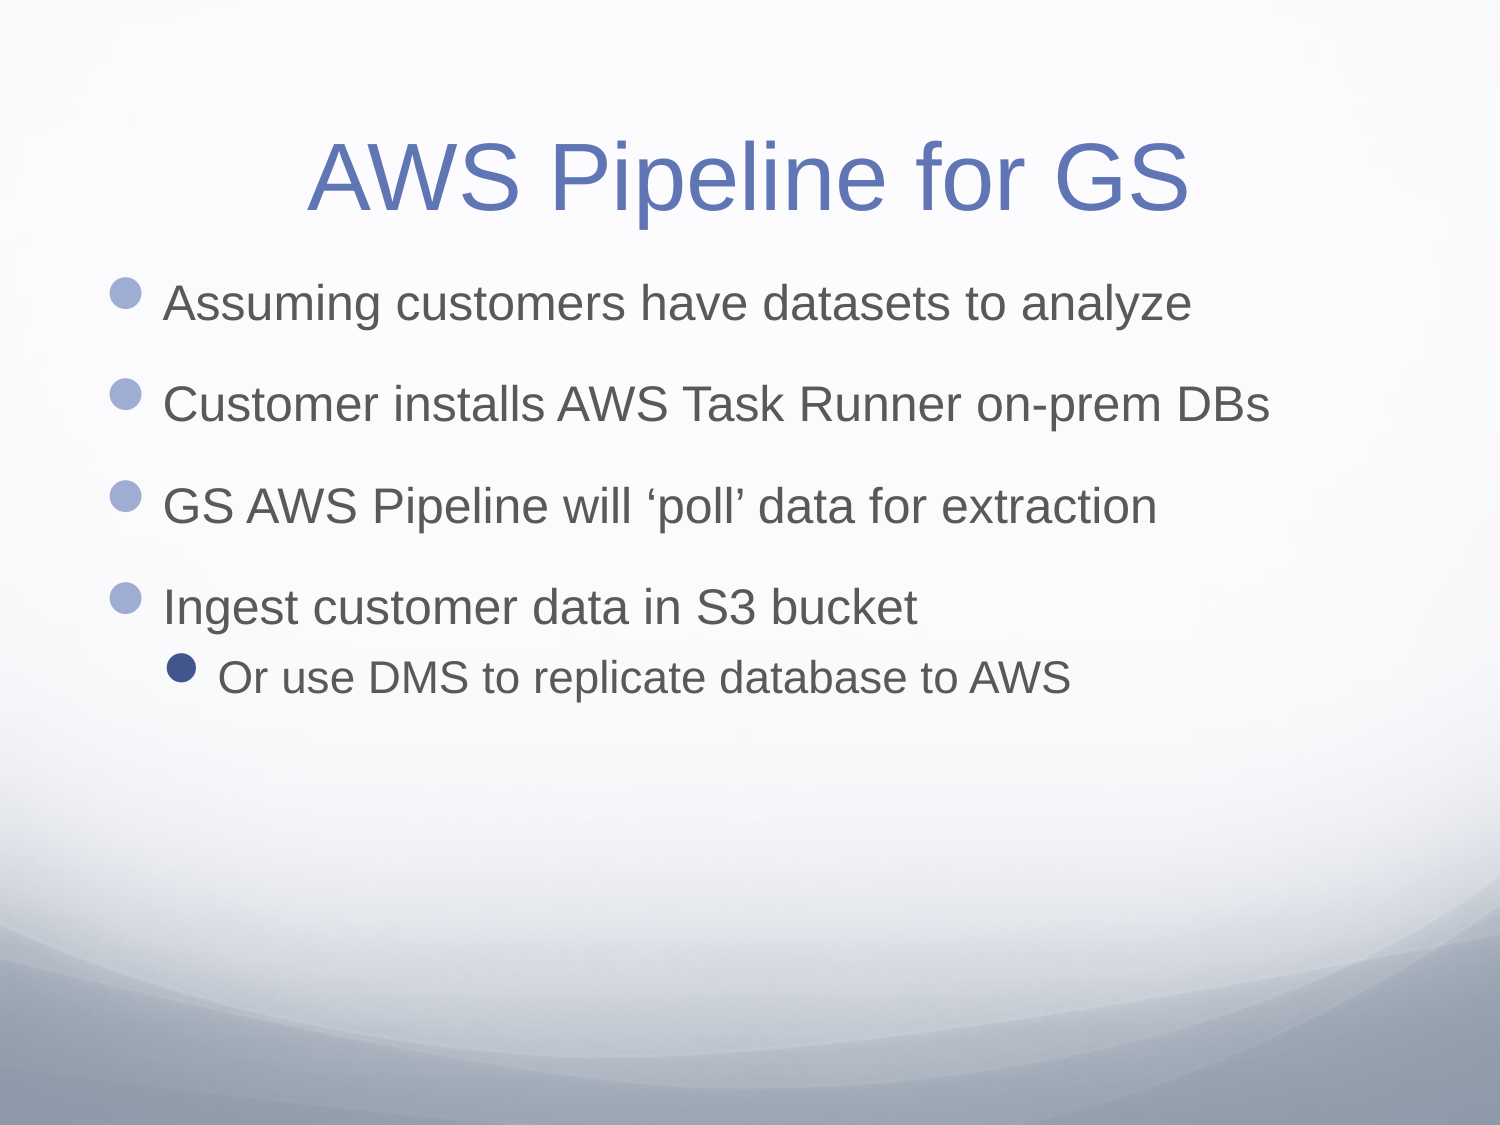

# AWS Pipeline for GS
Assuming customers have datasets to analyze
Customer installs AWS Task Runner on-prem DBs
GS AWS Pipeline will ‘poll’ data for extraction
Ingest customer data in S3 bucket
Or use DMS to replicate database to AWS